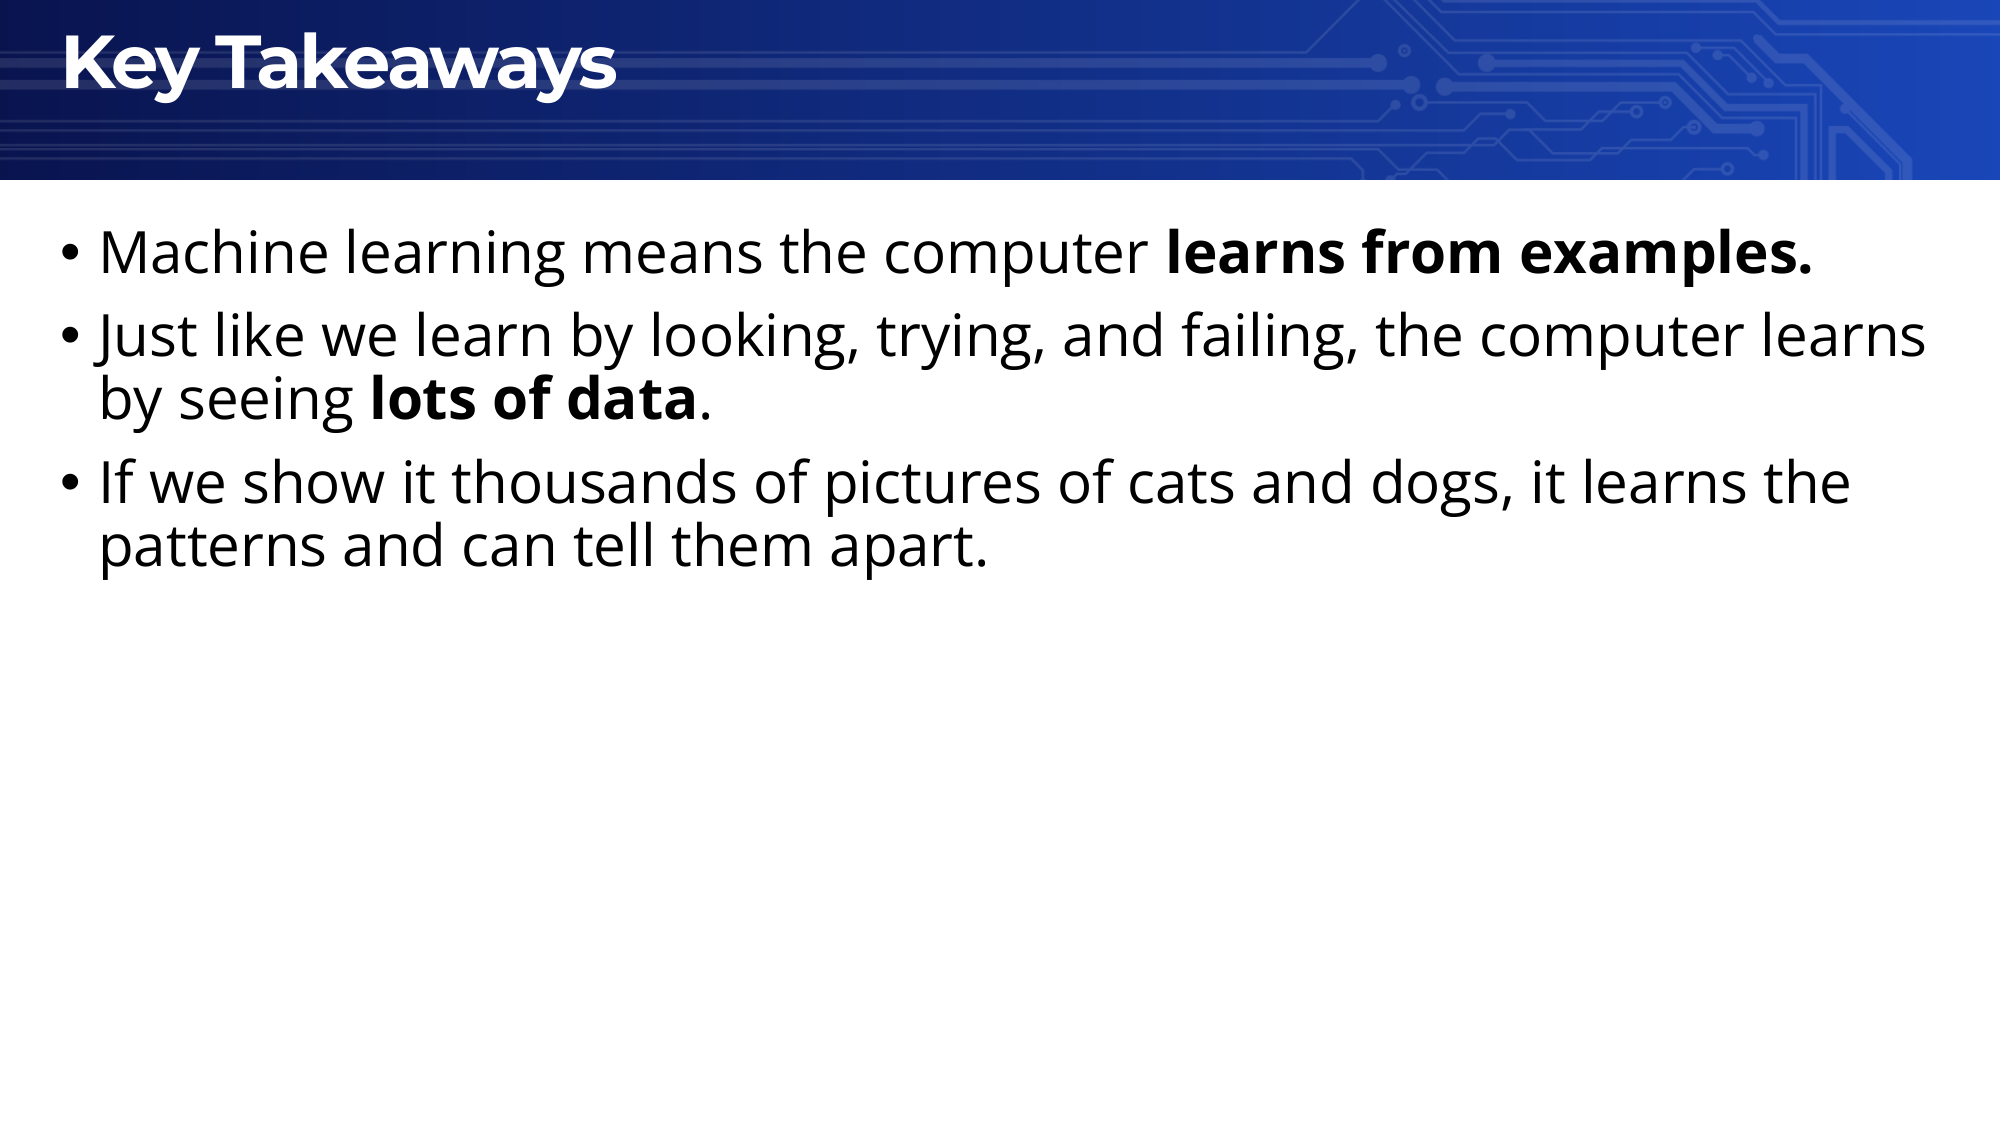

Key Takeaways

Machine learning means the computer learns from examples.
Just like we learn by looking, trying, and failing, the computer learns by seeing lots of data.
If we show it thousands of pictures of cats and dogs, it learns the patterns and can tell them apart.